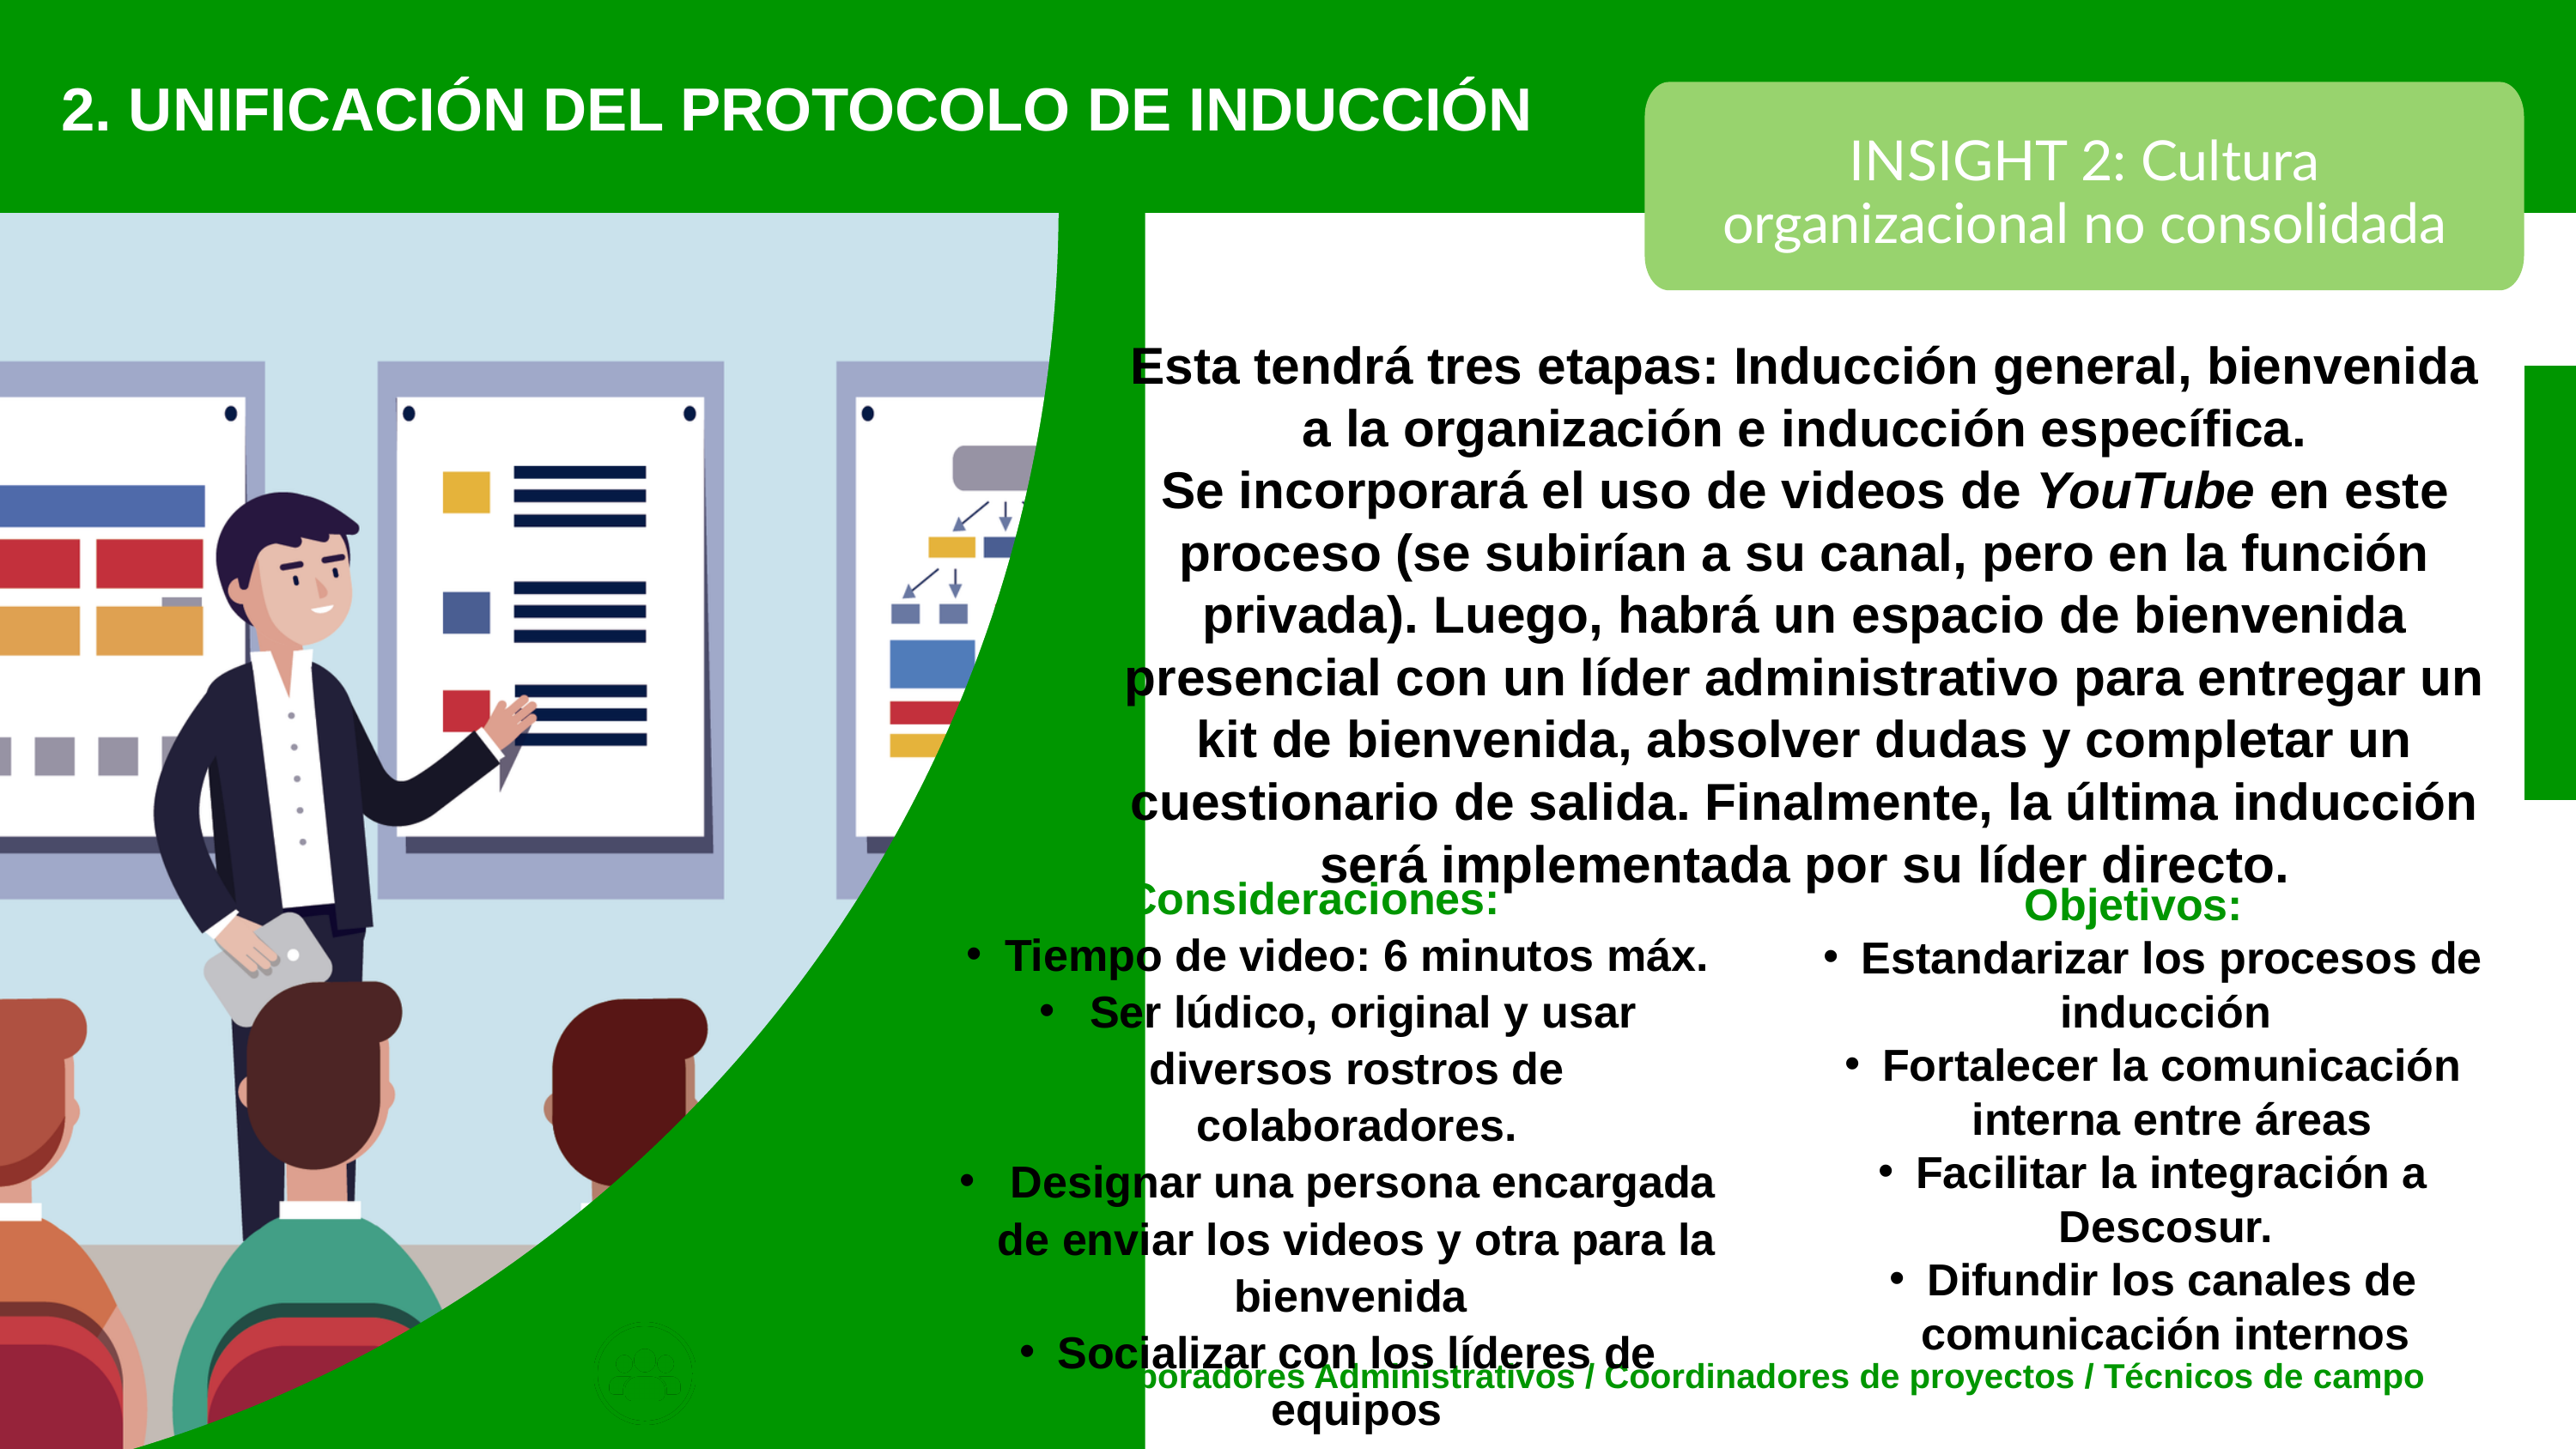

2. UNIFICACIÓN DEL PROTOCOLO DE INDUCCIÓN

INSIGHT 2: Cultura organizacional no consolidada

Esta tendrá tres etapas: Inducción general, bienvenida a la organización e inducción específica.
Se incorporará el uso de videos de YouTube en este proceso (se subirían a su canal, pero en la función privada). Luego, habrá un espacio de bienvenida presencial con un líder administrativo para entregar un kit de bienvenida, absolver dudas y completar un cuestionario de salida. Finalmente, la última inducción será implementada por su líder directo.

Consideraciones:
Tiempo de video: 6 minutos máx.
 Ser lúdico, original y usar diversos rostros de colaboradores.
 Designar una persona encargada de enviar los videos y otra para la bienvenida
Socializar con los líderes de equipos
Objetivos:
Estandarizar los procesos de inducción
Fortalecer la comunicación interna entre áreas
Facilitar la integración a Descosur.
Difundir los canales de comunicación internos

Público objetivo
Colaboradores Administrativos / Coordinadores de proyectos / Técnicos de campo